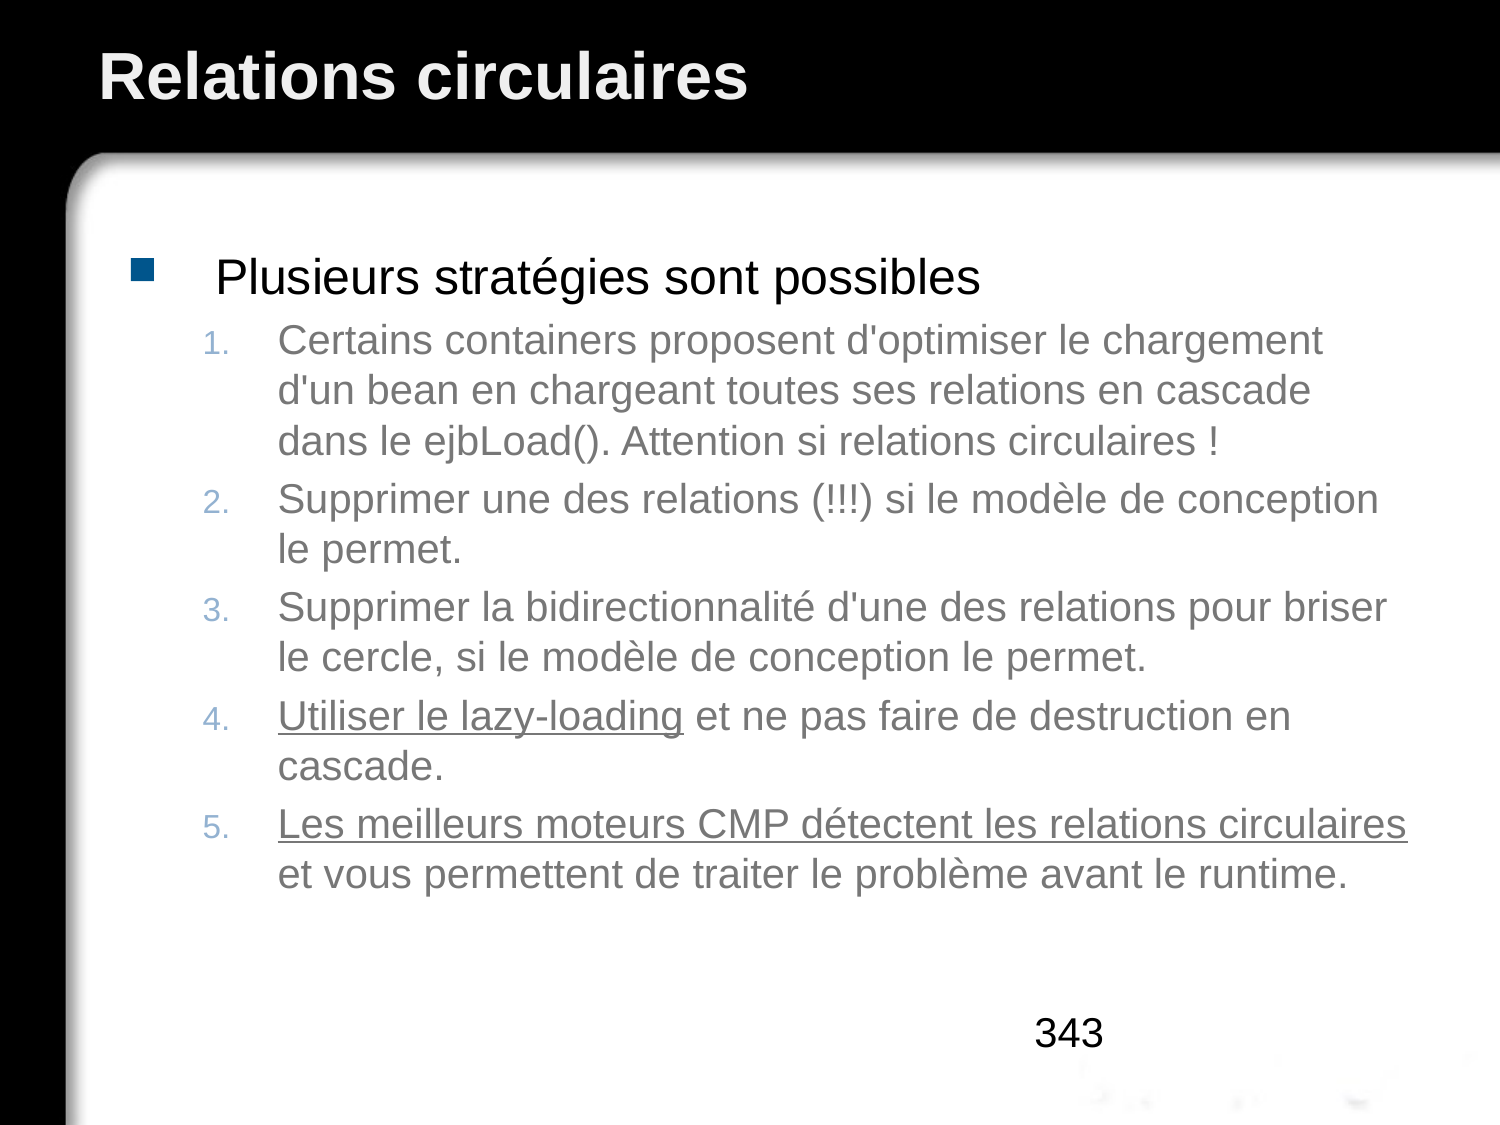

# Relations circulaires

Plusieurs stratégies sont possibles
Certains containers proposent d'optimiser le chargement d'un bean en chargeant toutes ses relations en cascade dans le ejbLoad(). Attention si relations circulaires !
Supprimer une des relations (!!!) si le modèle de conception le permet.
Supprimer la bidirectionnalité d'une des relations pour briser le cercle, si le modèle de conception le permet.
Utiliser le lazy-loading et ne pas faire de destruction en cascade.
Les meilleurs moteurs CMP détectent les relations circulaires et vous permettent de traiter le problème avant le runtime.